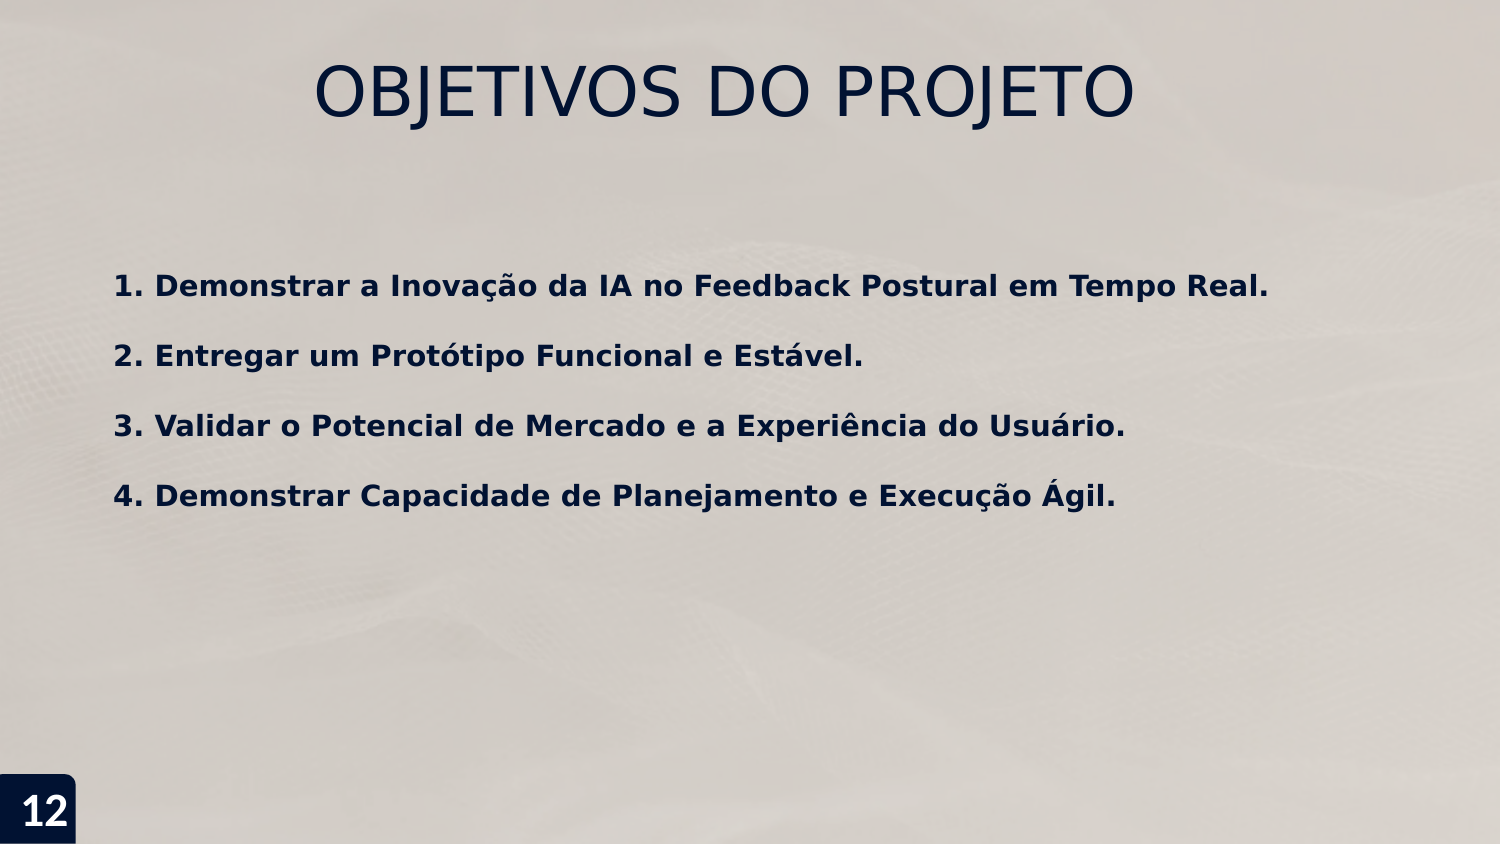

# OBJETIVOS DO PROJETO
1. Demonstrar a Inovação da IA no Feedback Postural em Tempo Real.

2. Entregar um Protótipo Funcional e Estável.

3. Validar o Potencial de Mercado e a Experiência do Usuário.

4. Demonstrar Capacidade de Planejamento e Execução Ágil.

12